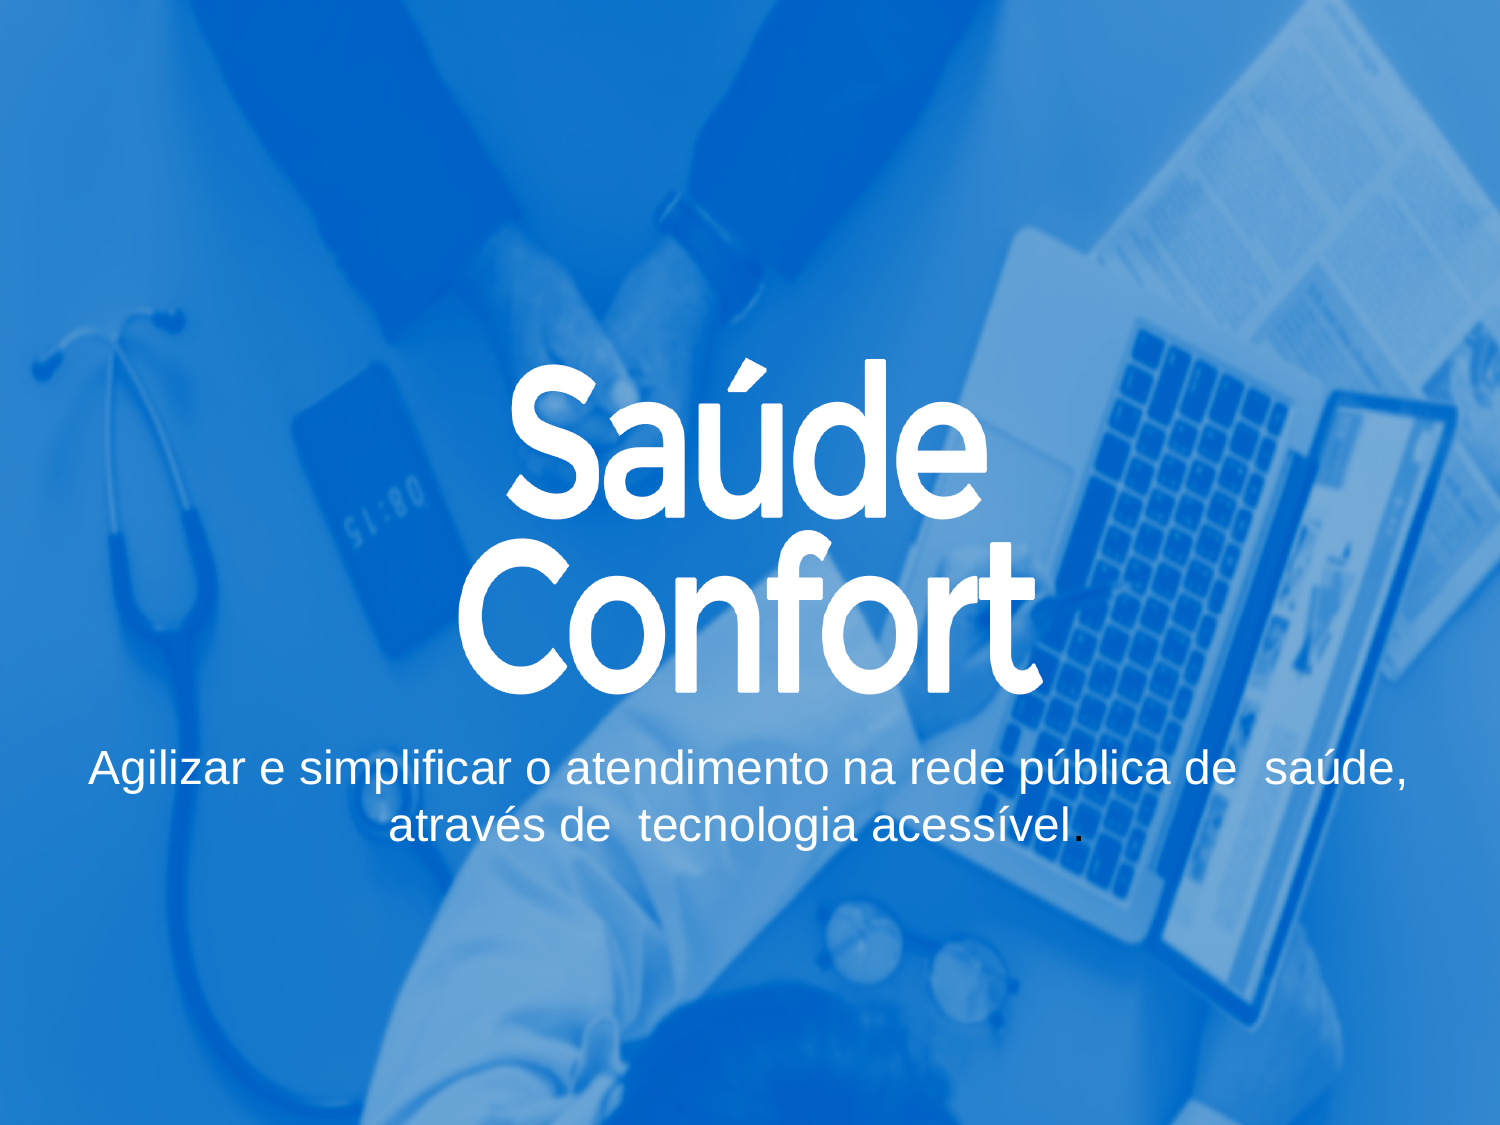

Agilizar e simplificar o atendimento na rede pública de  saúde,
		através de  tecnologia acessível.